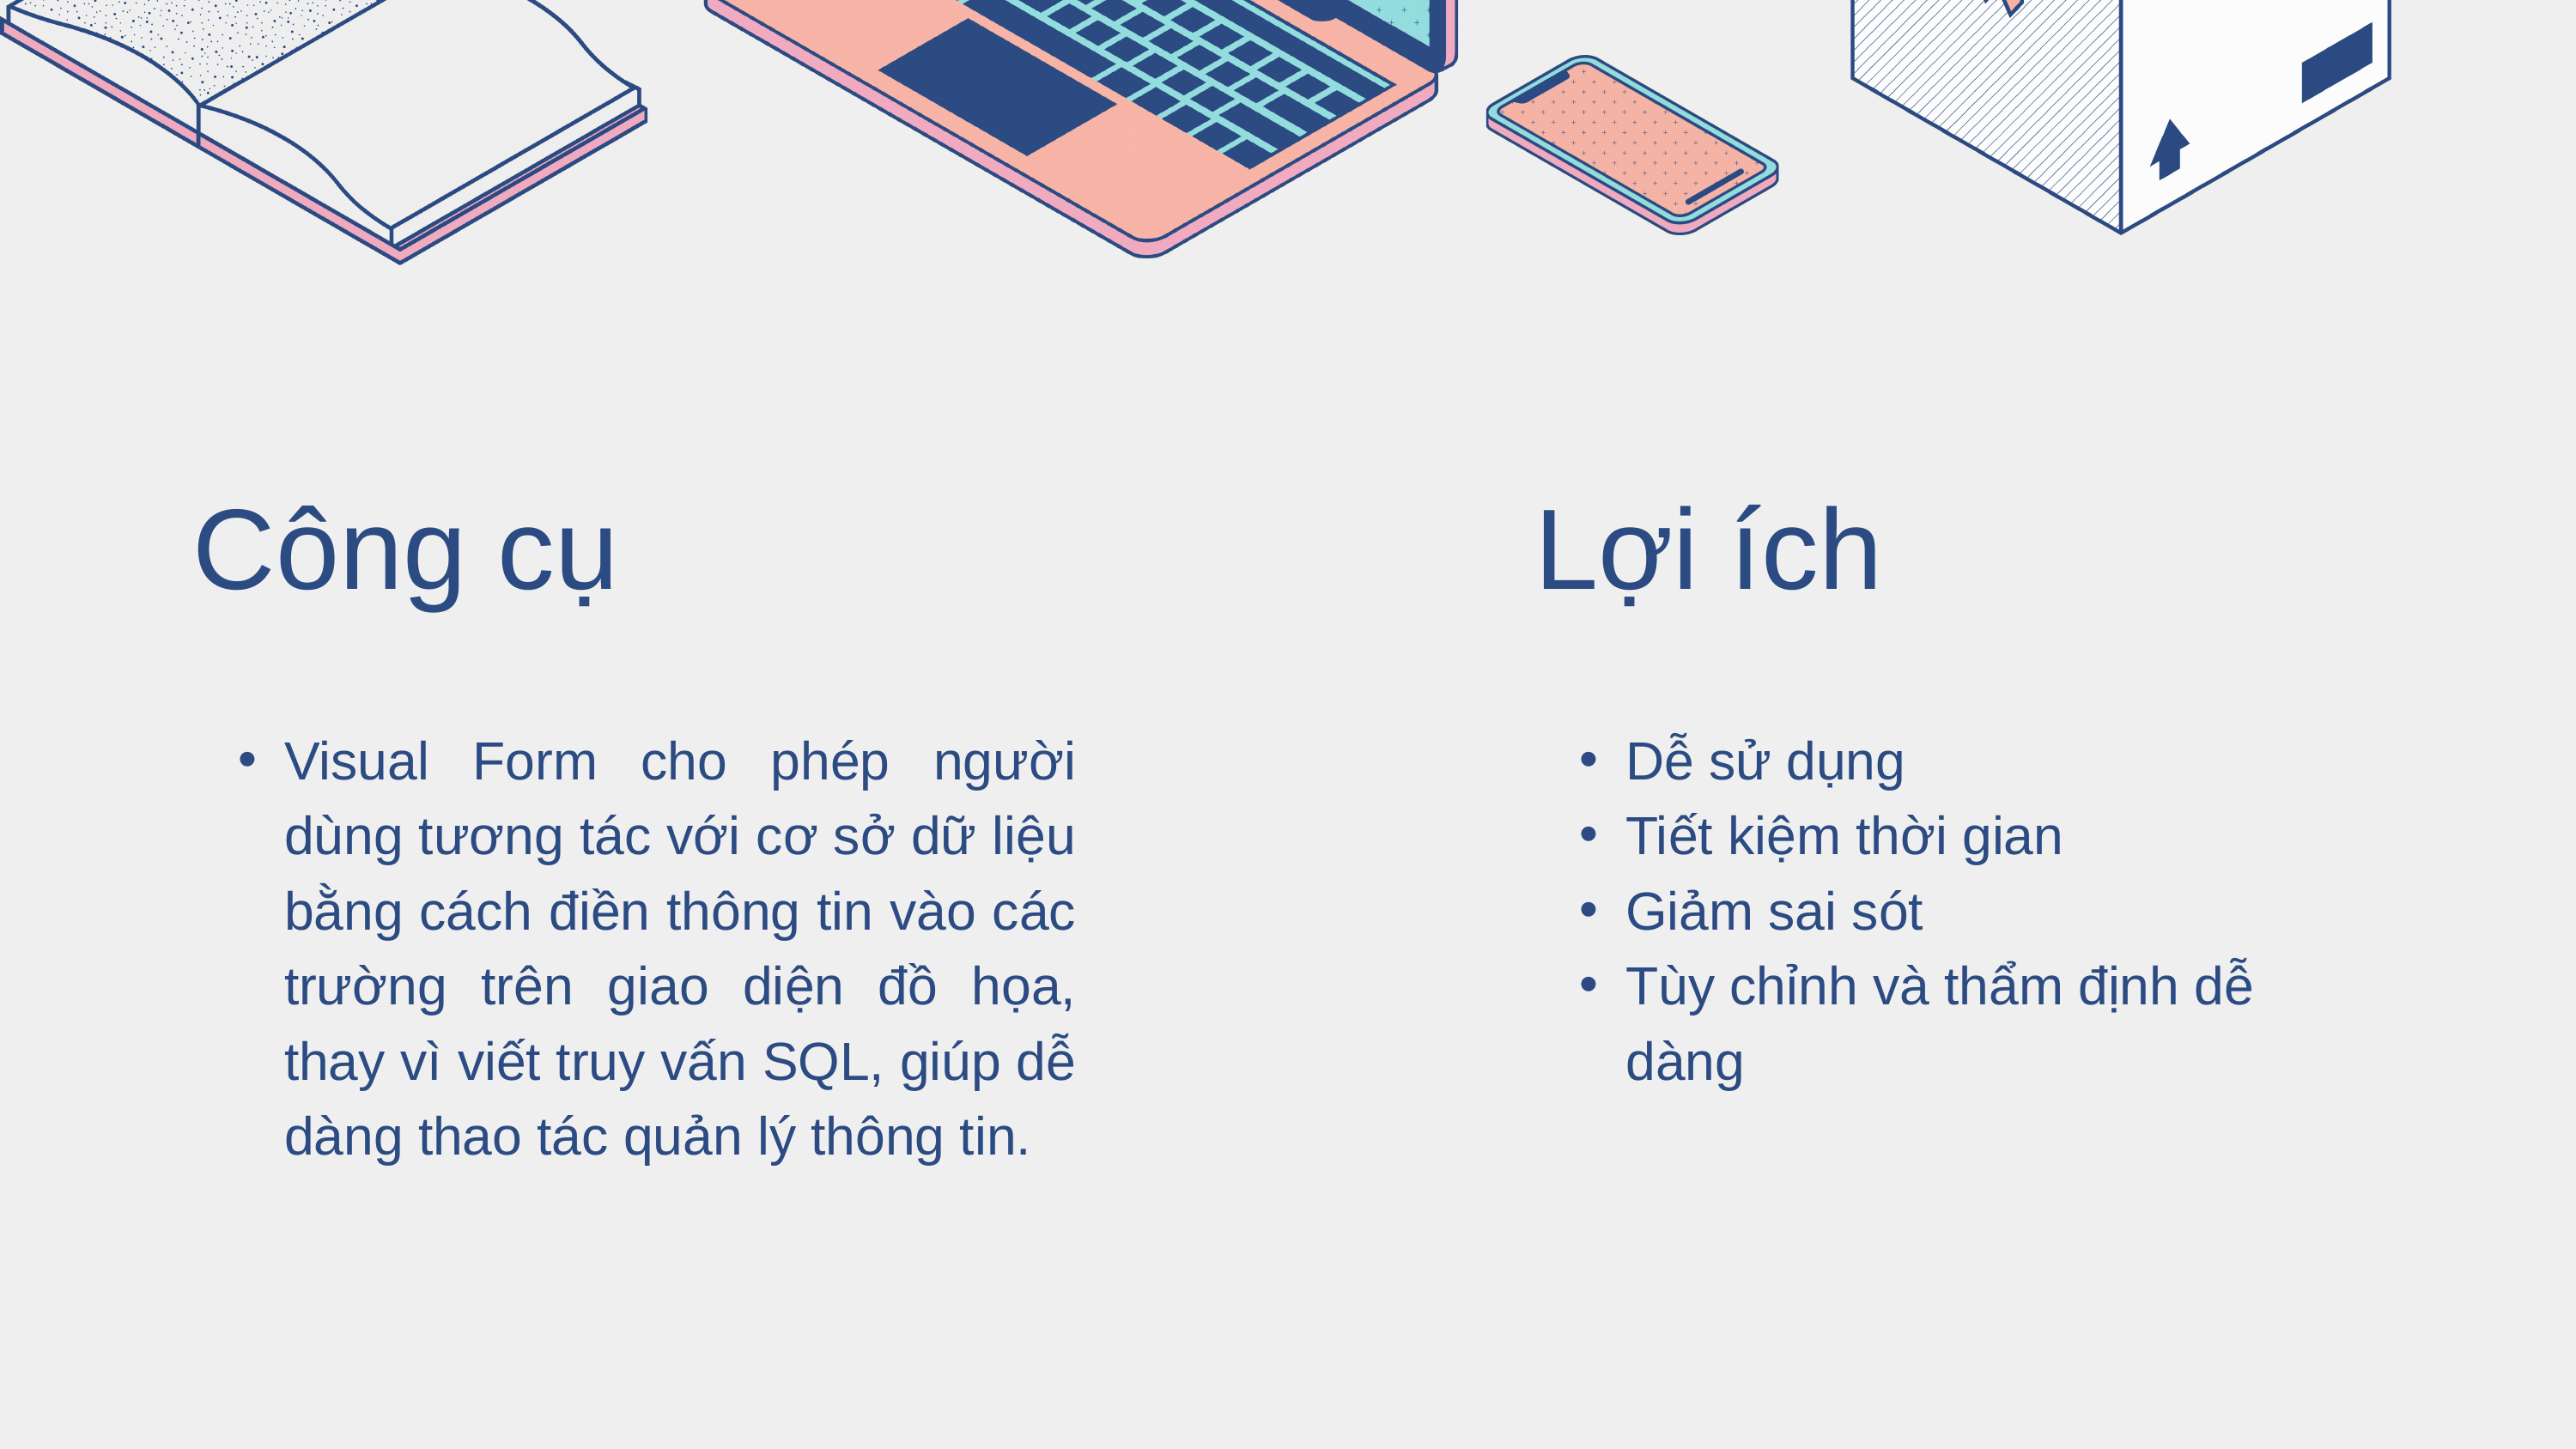

Công cụ
Lợi ích
Visual Form cho phép người dùng tương tác với cơ sở dữ liệu bằng cách điền thông tin vào các trường trên giao diện đồ họa, thay vì viết truy vấn SQL, giúp dễ dàng thao tác quản lý thông tin.
Dễ sử dụng
Tiết kiệm thời gian
Giảm sai sót
Tùy chỉnh và thẩm định dễ dàng